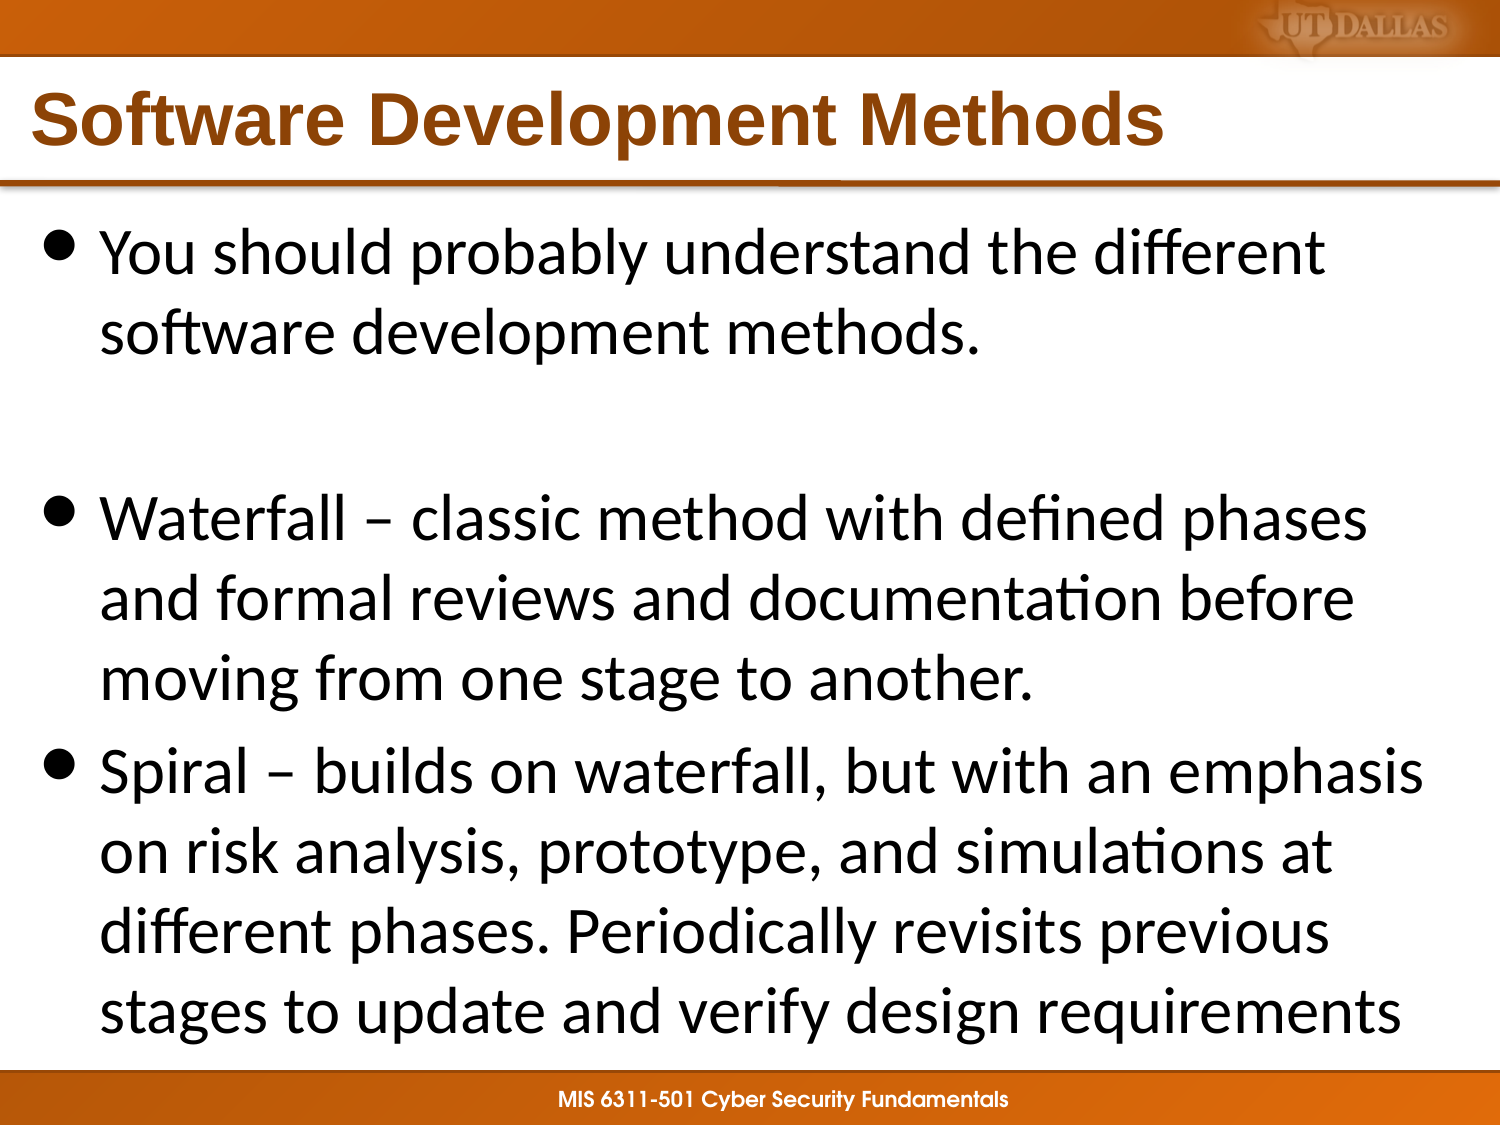

# Software Development Methods
You should probably understand the different software development methods.

Waterfall – classic method with defined phases and formal reviews and documentation before moving from one stage to another.
Spiral – builds on waterfall, but with an emphasis on risk analysis, prototype, and simulations at different phases. Periodically revisits previous stages to update and verify design requirements